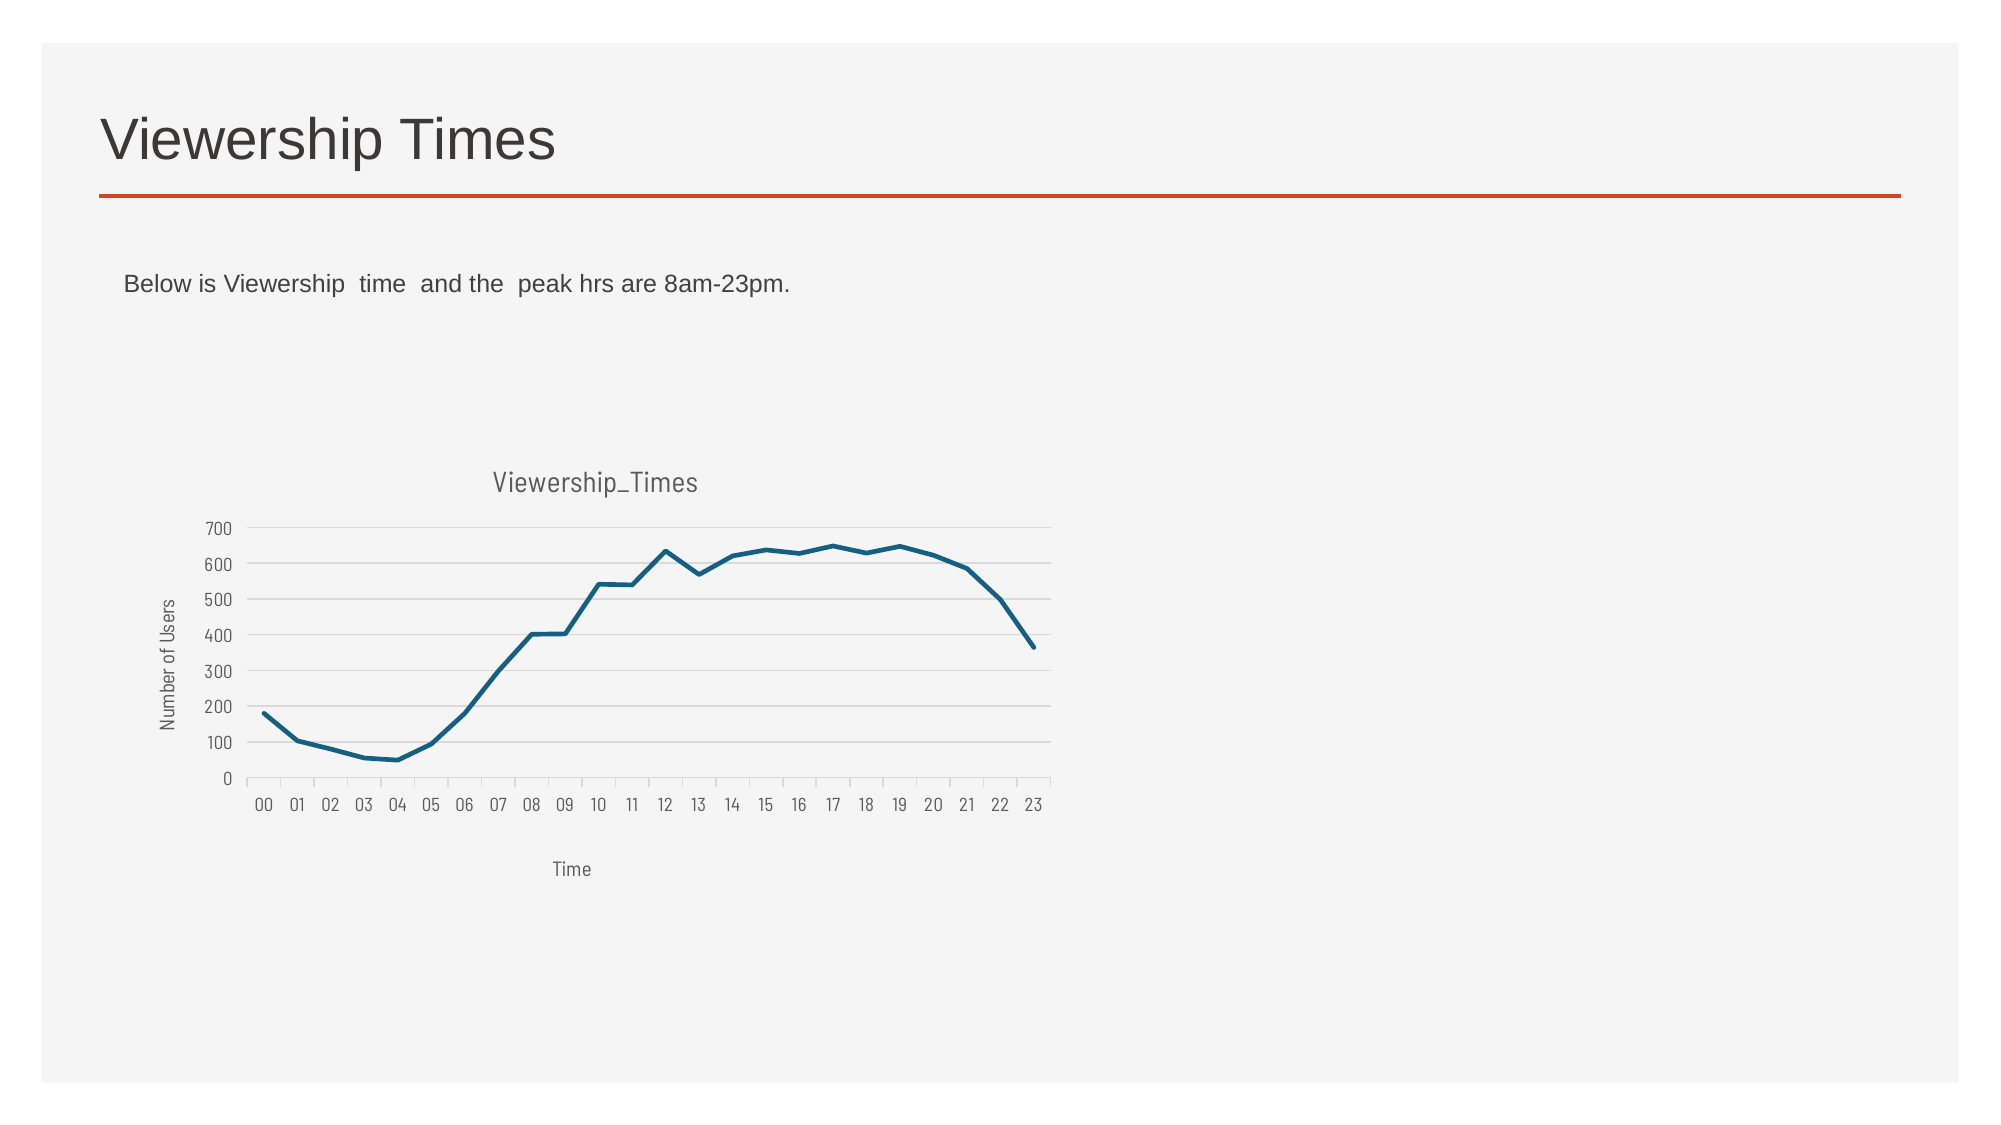

# Viewership Times
Below is Viewership  time  and the  peak hrs are 8am-23pm.

### Chart: Viewership_Times

| Category | Total |
|---|---|
| 00 | 180.0 |
| 01 | 103.0 |
| 02 | 80.0 |
| 03 | 55.0 |
| 04 | 49.0 |
| 05 | 94.0 |
| 06 | 180.0 |
| 07 | 298.0 |
| 08 | 401.0 |
| 09 | 402.0 |
| 10 | 541.0 |
| 11 | 539.0 |
| 12 | 634.0 |
| 13 | 568.0 |
| 14 | 620.0 |
| 15 | 637.0 |
| 16 | 627.0 |
| 17 | 648.0 |
| 18 | 628.0 |
| 19 | 647.0 |
| 20 | 622.0 |
| 21 | 585.0 |
| 22 | 498.0 |
| 23 | 364.0 |